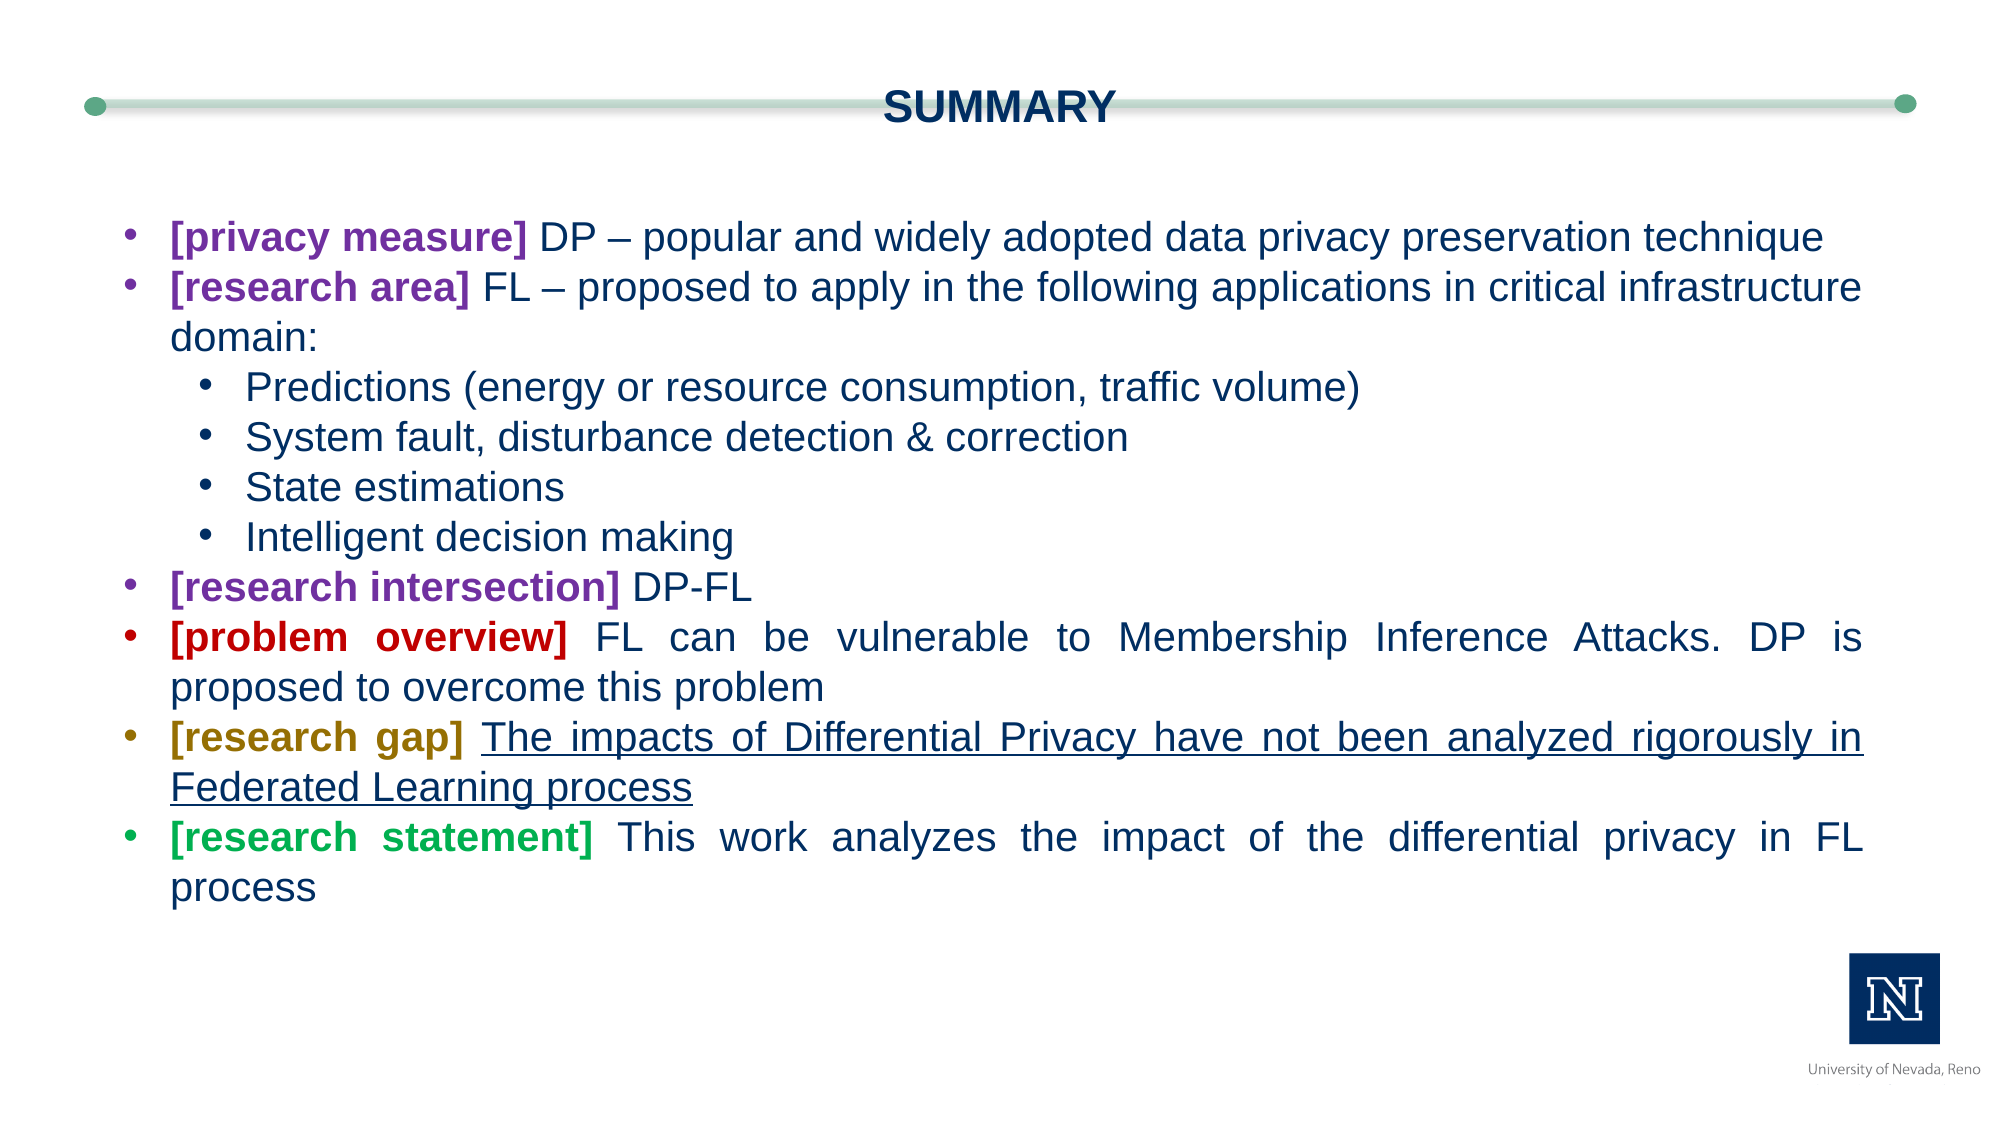

# Summary
[privacy measure] DP – popular and widely adopted data privacy preservation technique
[research area] FL – proposed to apply in the following applications in critical infrastructure domain:
Predictions (energy or resource consumption, traffic volume)
System fault, disturbance detection & correction
State estimations
Intelligent decision making
[research intersection] DP-FL
[problem overview] FL can be vulnerable to Membership Inference Attacks. DP is proposed to overcome this problem
[research gap] The impacts of Differential Privacy have not been analyzed rigorously in Federated Learning process
[research statement] This work analyzes the impact of the differential privacy in FL process